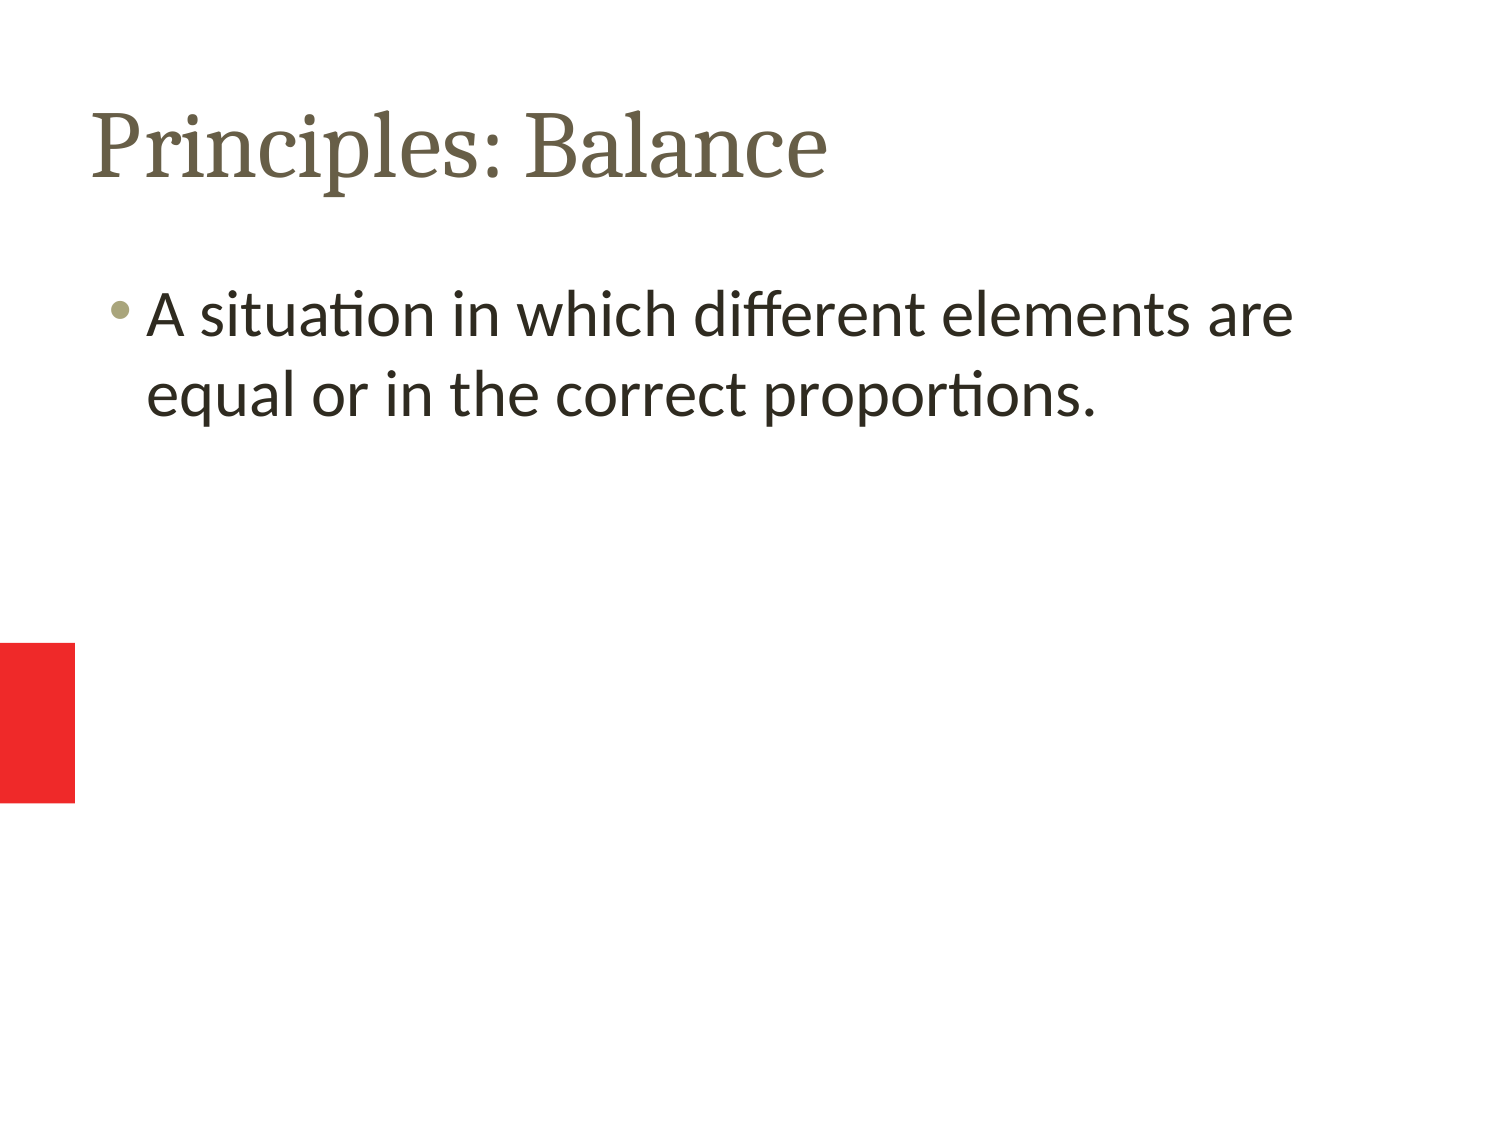

Principles: Balance
A situation in which different elements are equal or in the correct proportions.